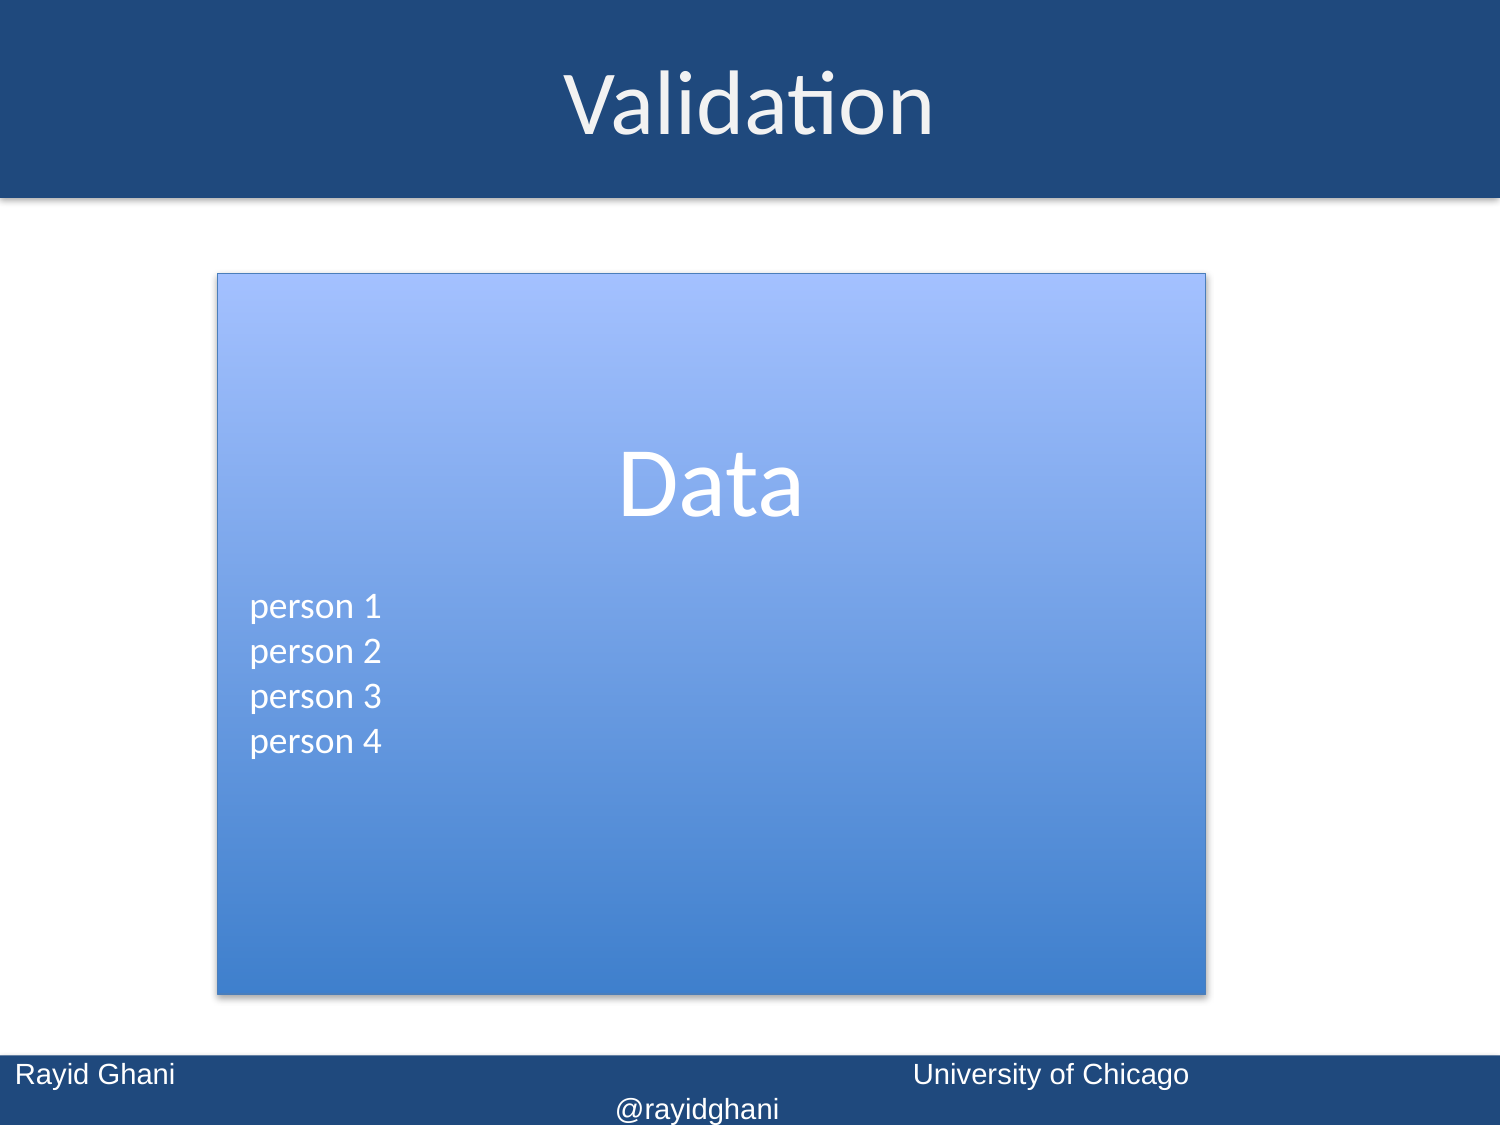

# Validation
Data

  person 1
  person 2
  person 3
  person 4